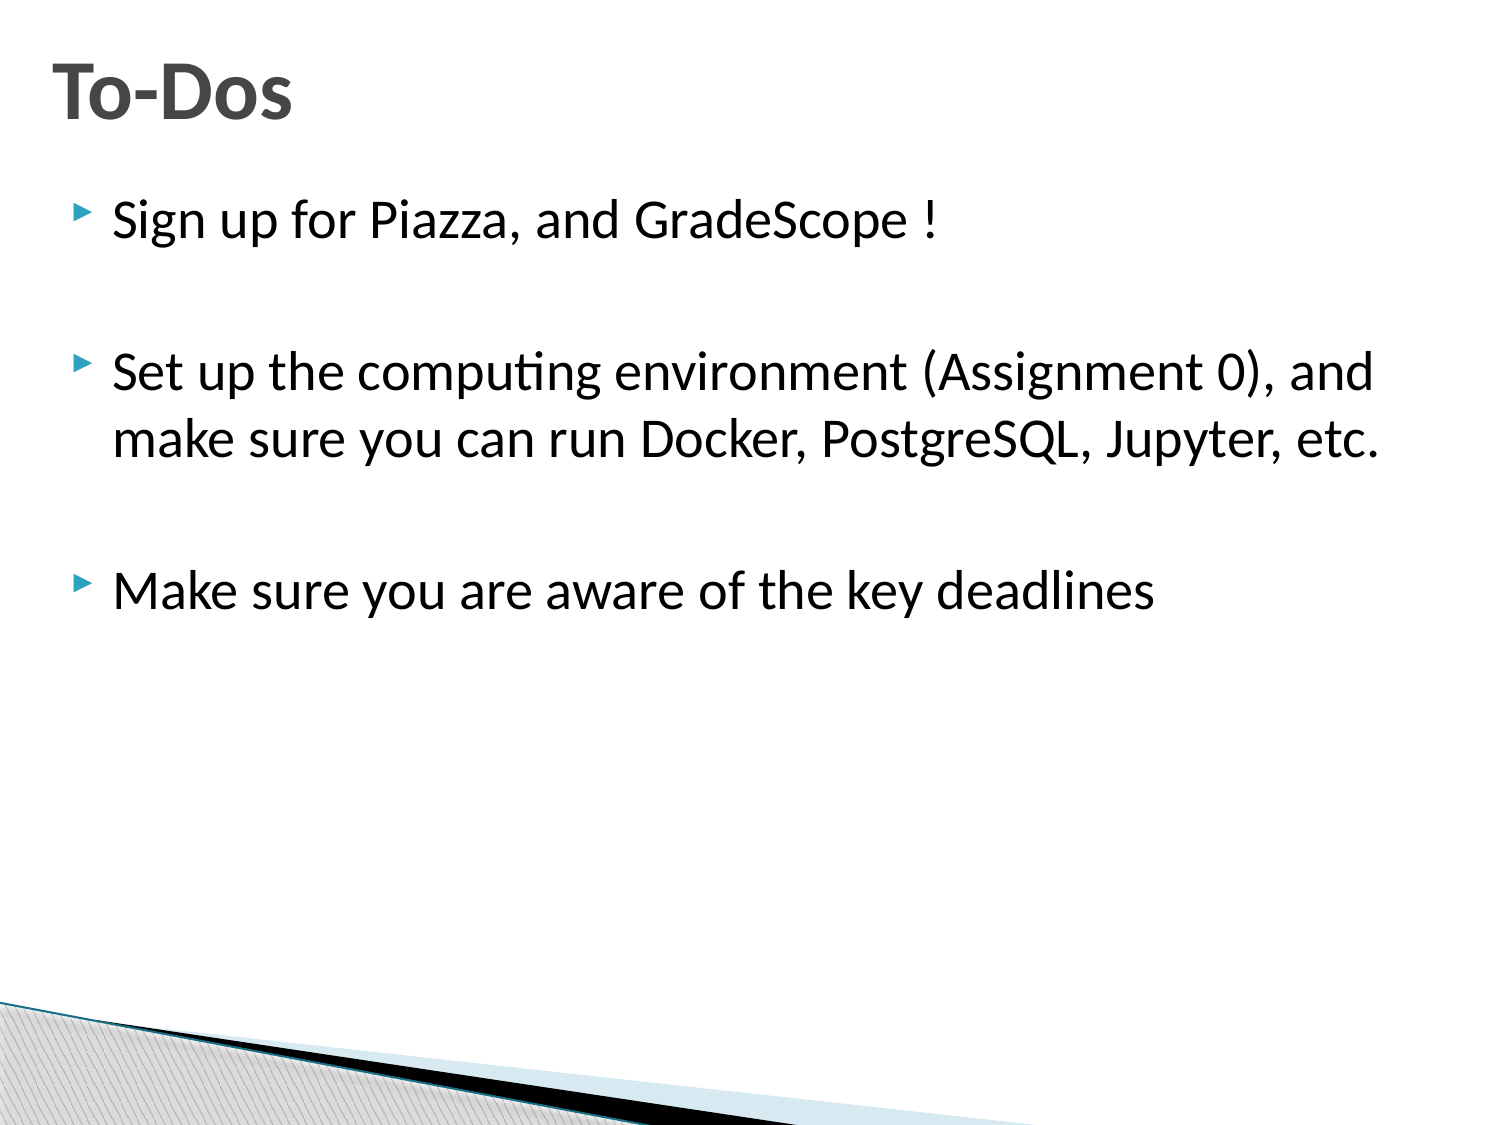

# To-Dos
Sign up for Piazza, and GradeScope !

Set up the computing environment (Assignment 0), and make sure you can run Docker, PostgreSQL, Jupyter, etc.

Make sure you are aware of the key deadlines